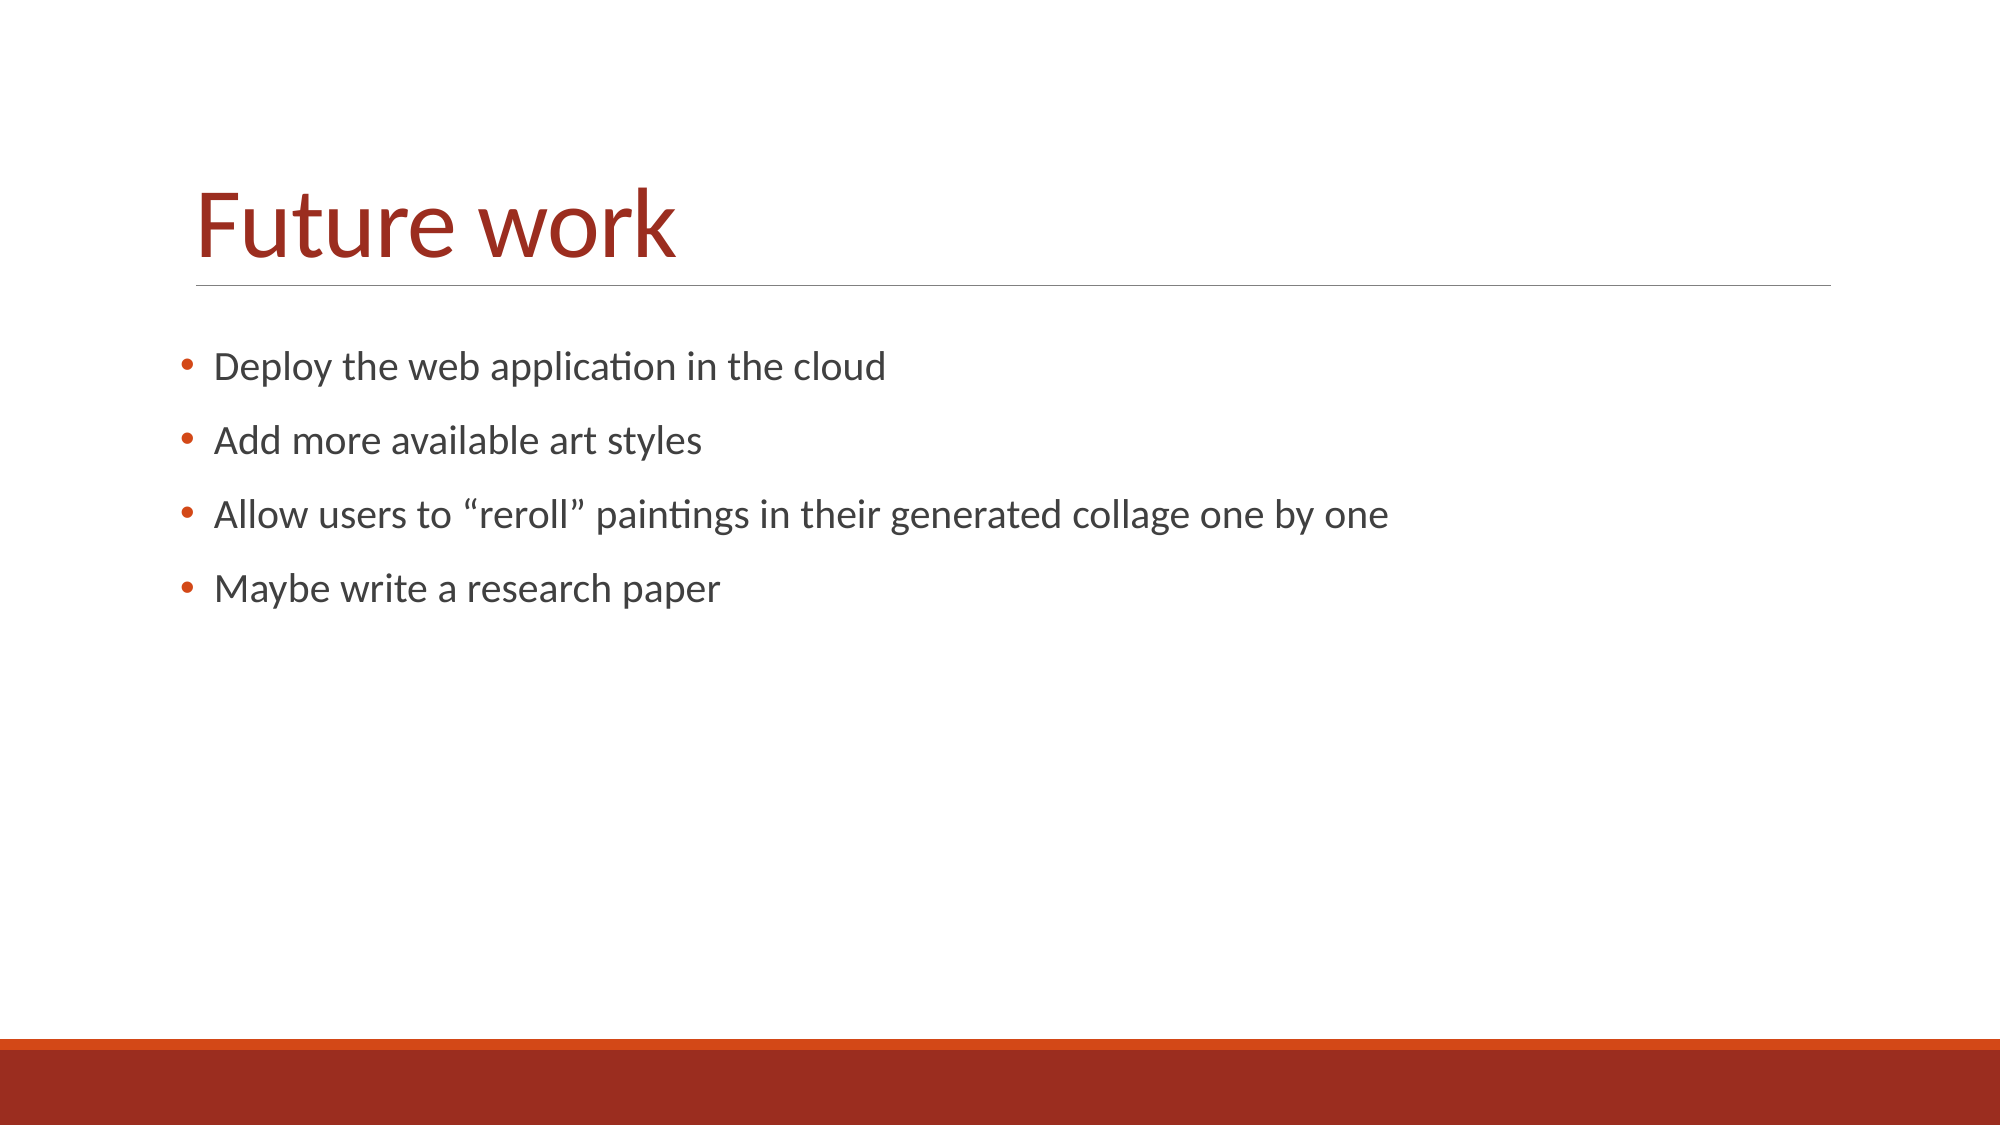

# Future work
  Deploy the web application in the cloud
  Add more available art styles
  Allow users to “reroll” paintings in their generated collage one by one
  Maybe write a research paper